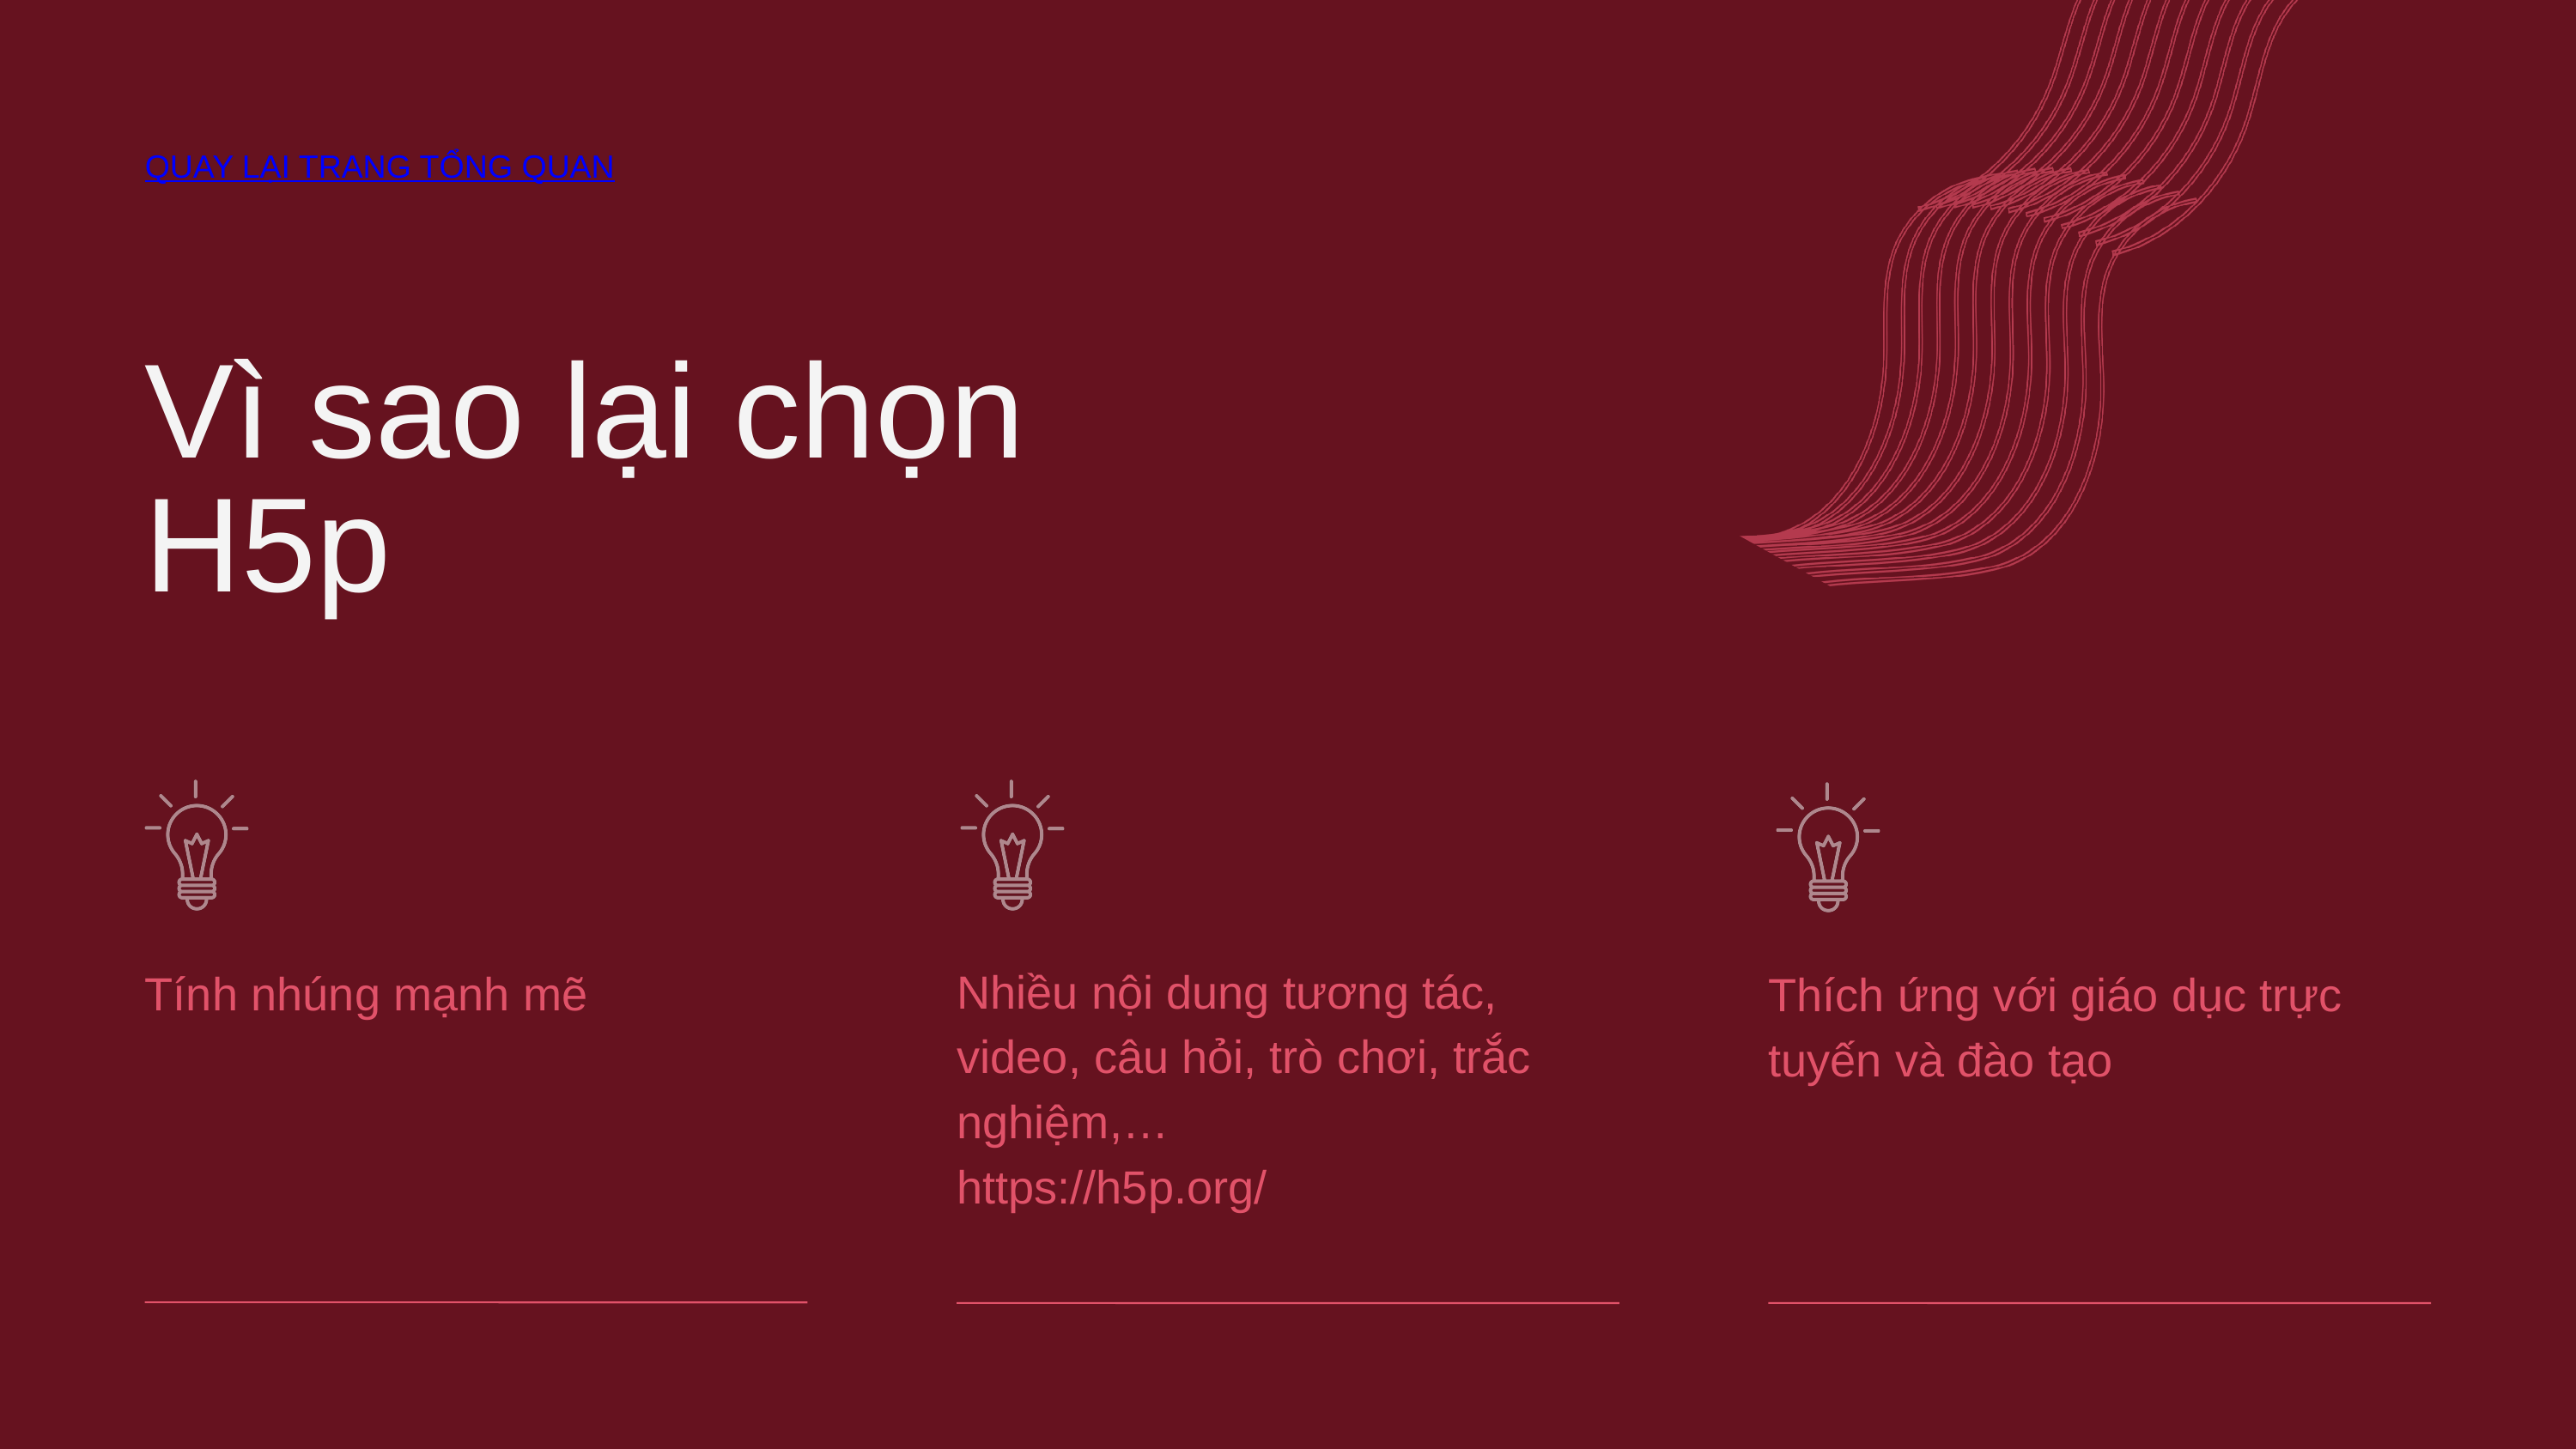

QUAY LẠI TRANG TỔNG QUAN
Vì sao lại chọn H5p

Tính nhúng mạnh mẽ

Nhiều nội dung tương tác, video, câu hỏi, trò chơi, trắc nghiệm,…
https://h5p.org/

Thích ứng với giáo dục trực tuyến và đào tạo